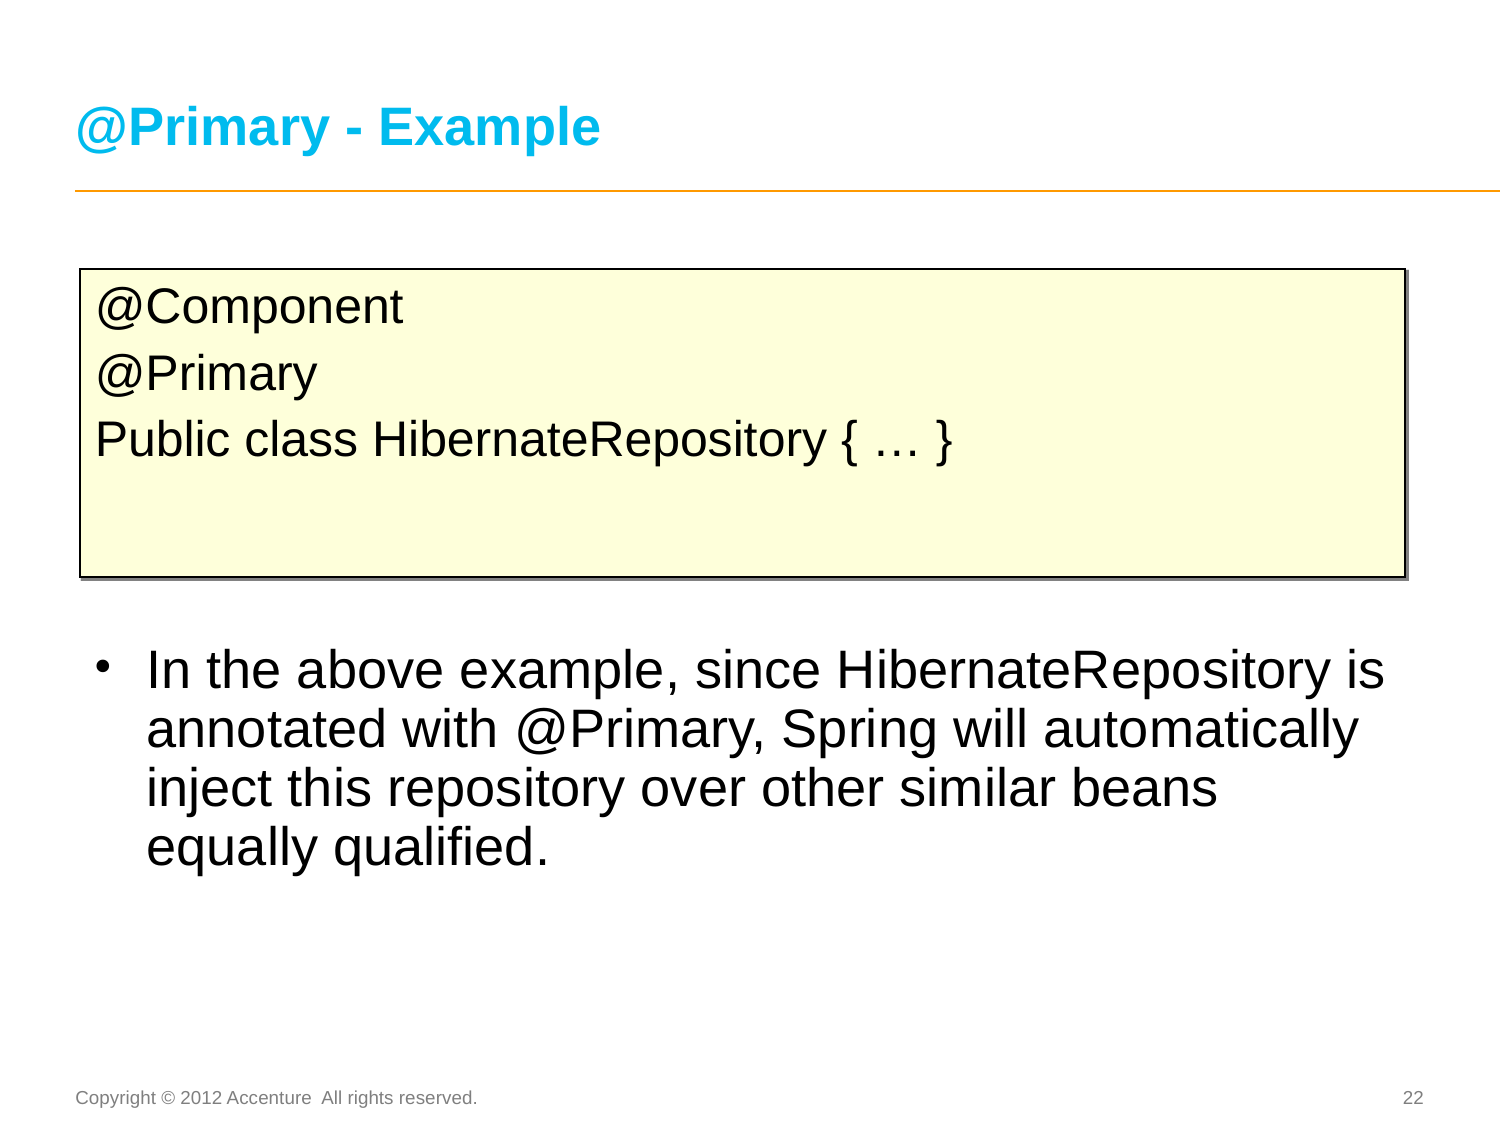

@Primary - Example

@Component
@Primary
Public class HibernateRepository { … }

In the above example, since HibernateRepository is annotated with @Primary, Spring will automatically inject this repository over other similar beans equally qualified.